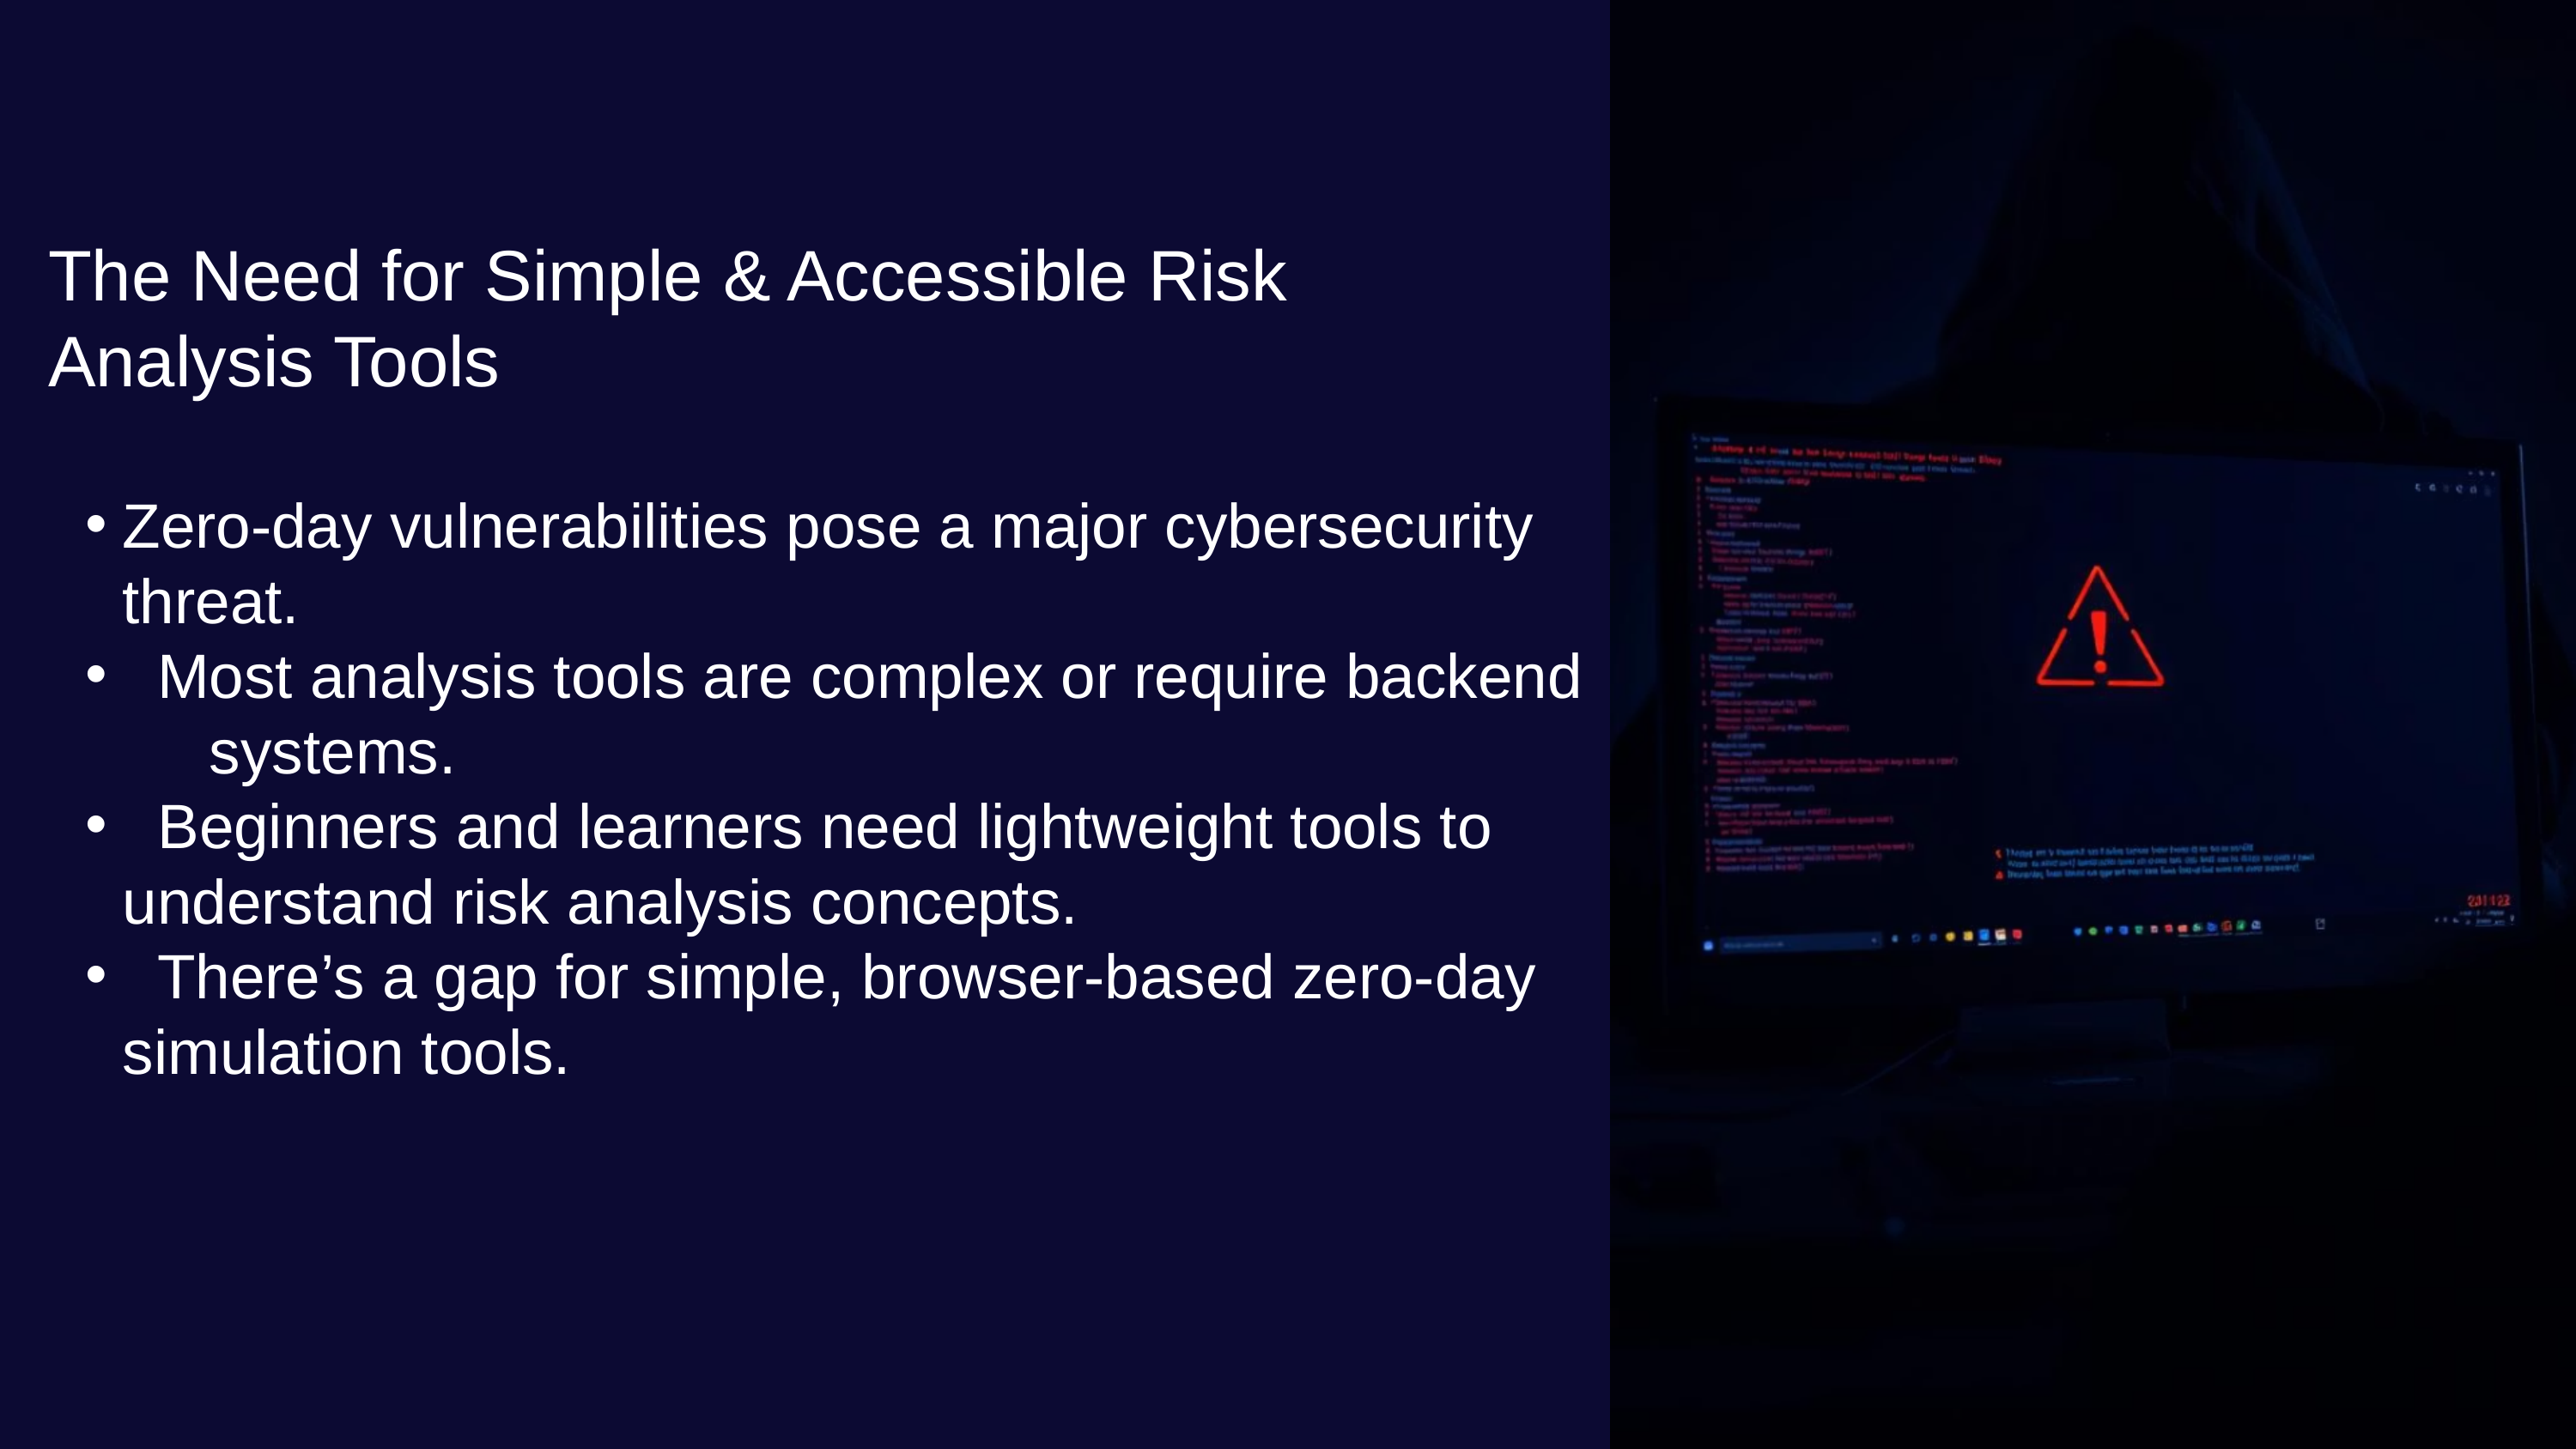

The Need for Simple & Accessible Risk Analysis Tools

Zero-day vulnerabilities pose a major cybersecurity threat.
  Most analysis tools are complex or require backend       systems.
  Beginners and learners need lightweight tools to understand risk analysis concepts.
  There’s a gap for simple, browser-based zero-day simulation tools.